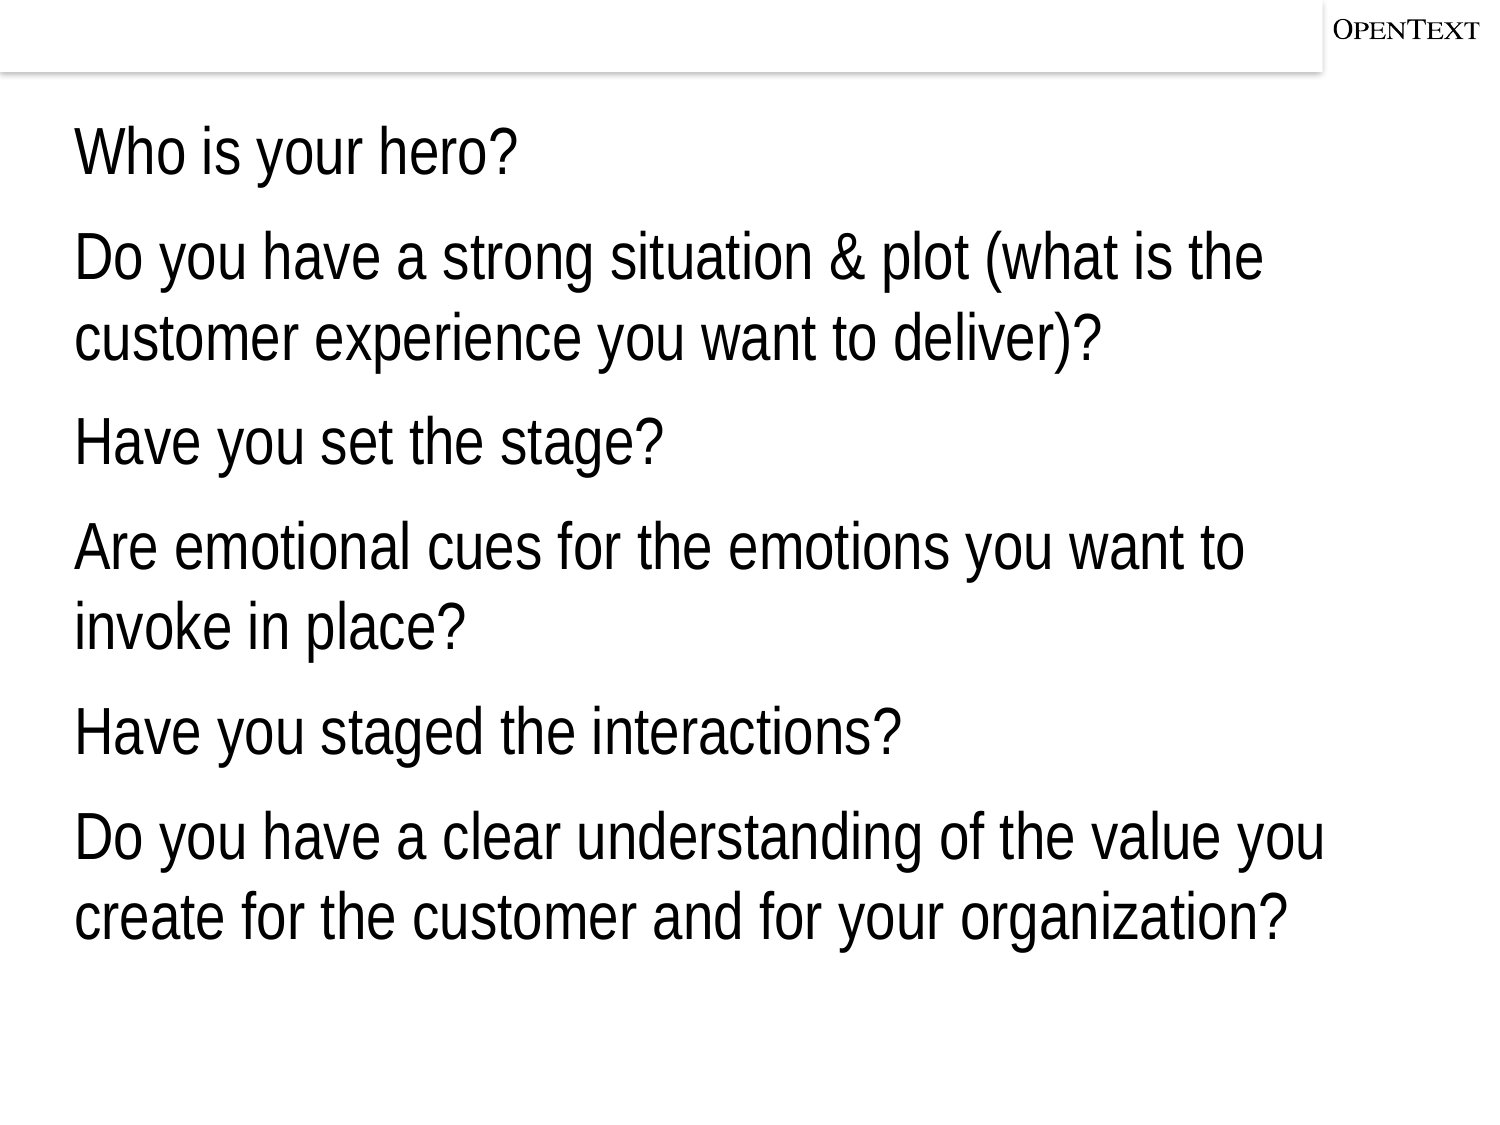

Who is your hero?
Do you have a strong situation & plot (what is the customer experience you want to deliver)?
Have you set the stage?
Are emotional cues for the emotions you want to invoke in place?
Have you staged the interactions?
Do you have a clear understanding of the value you create for the customer and for your organization?